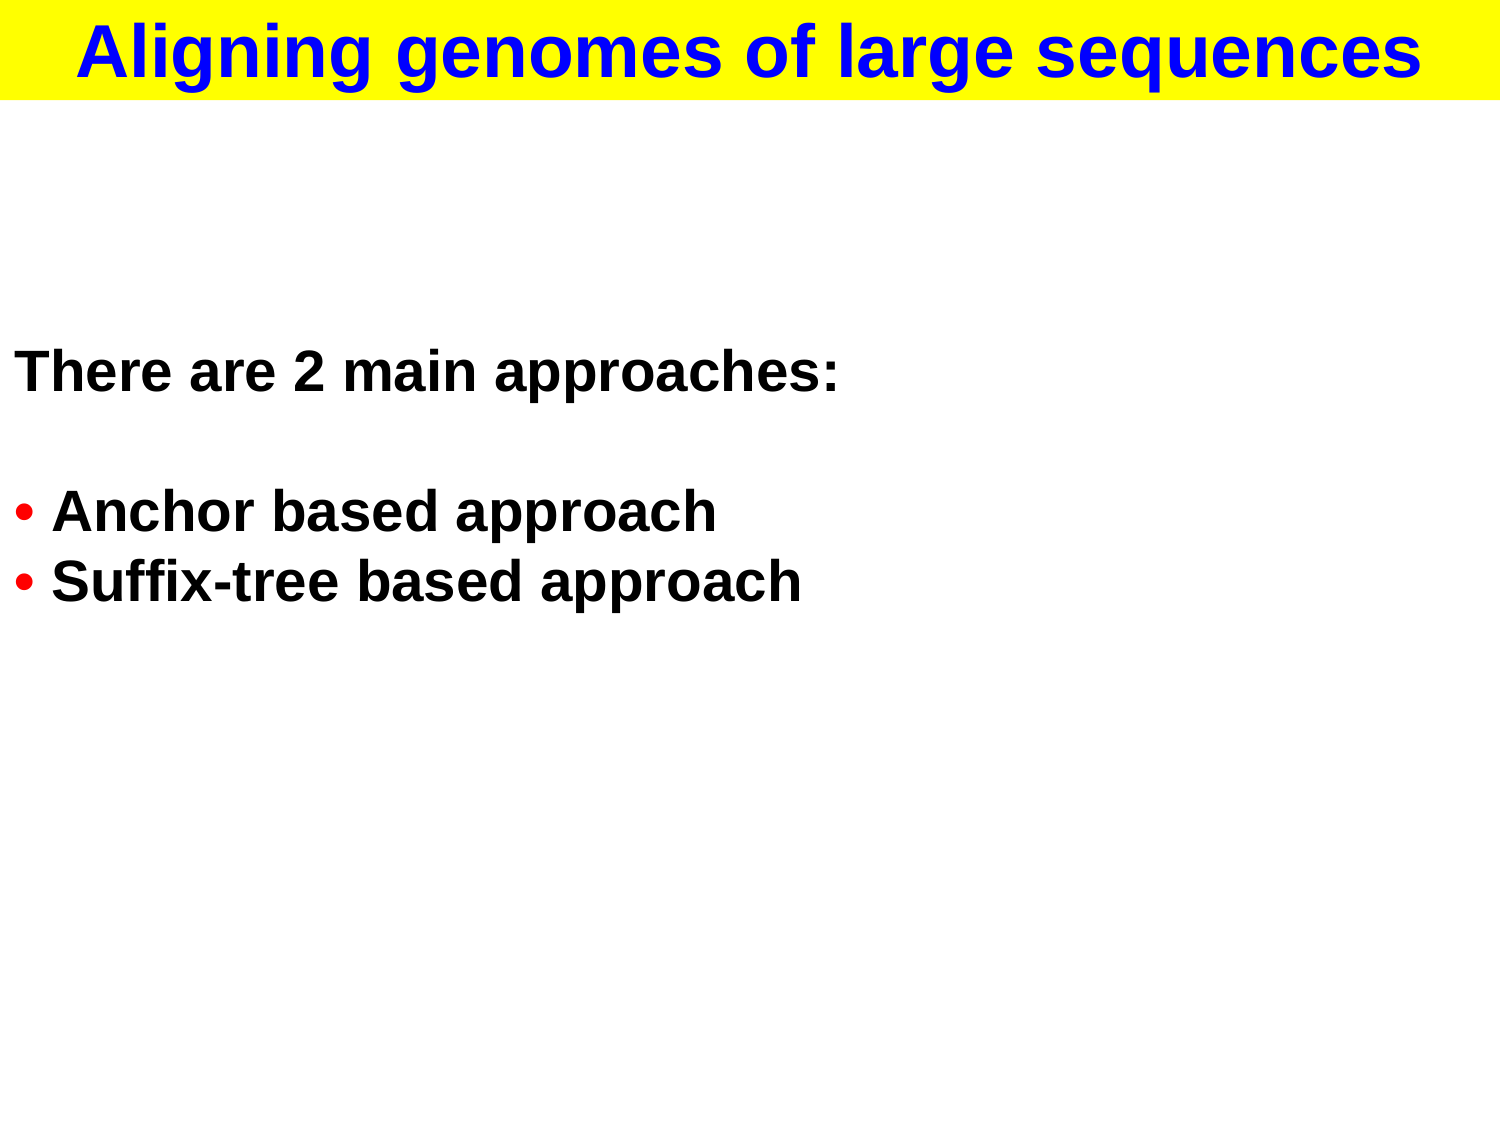

Aligning genomes of large sequences
There are 2 main approaches:

• Anchor based approach
• Suffix-tree based approach